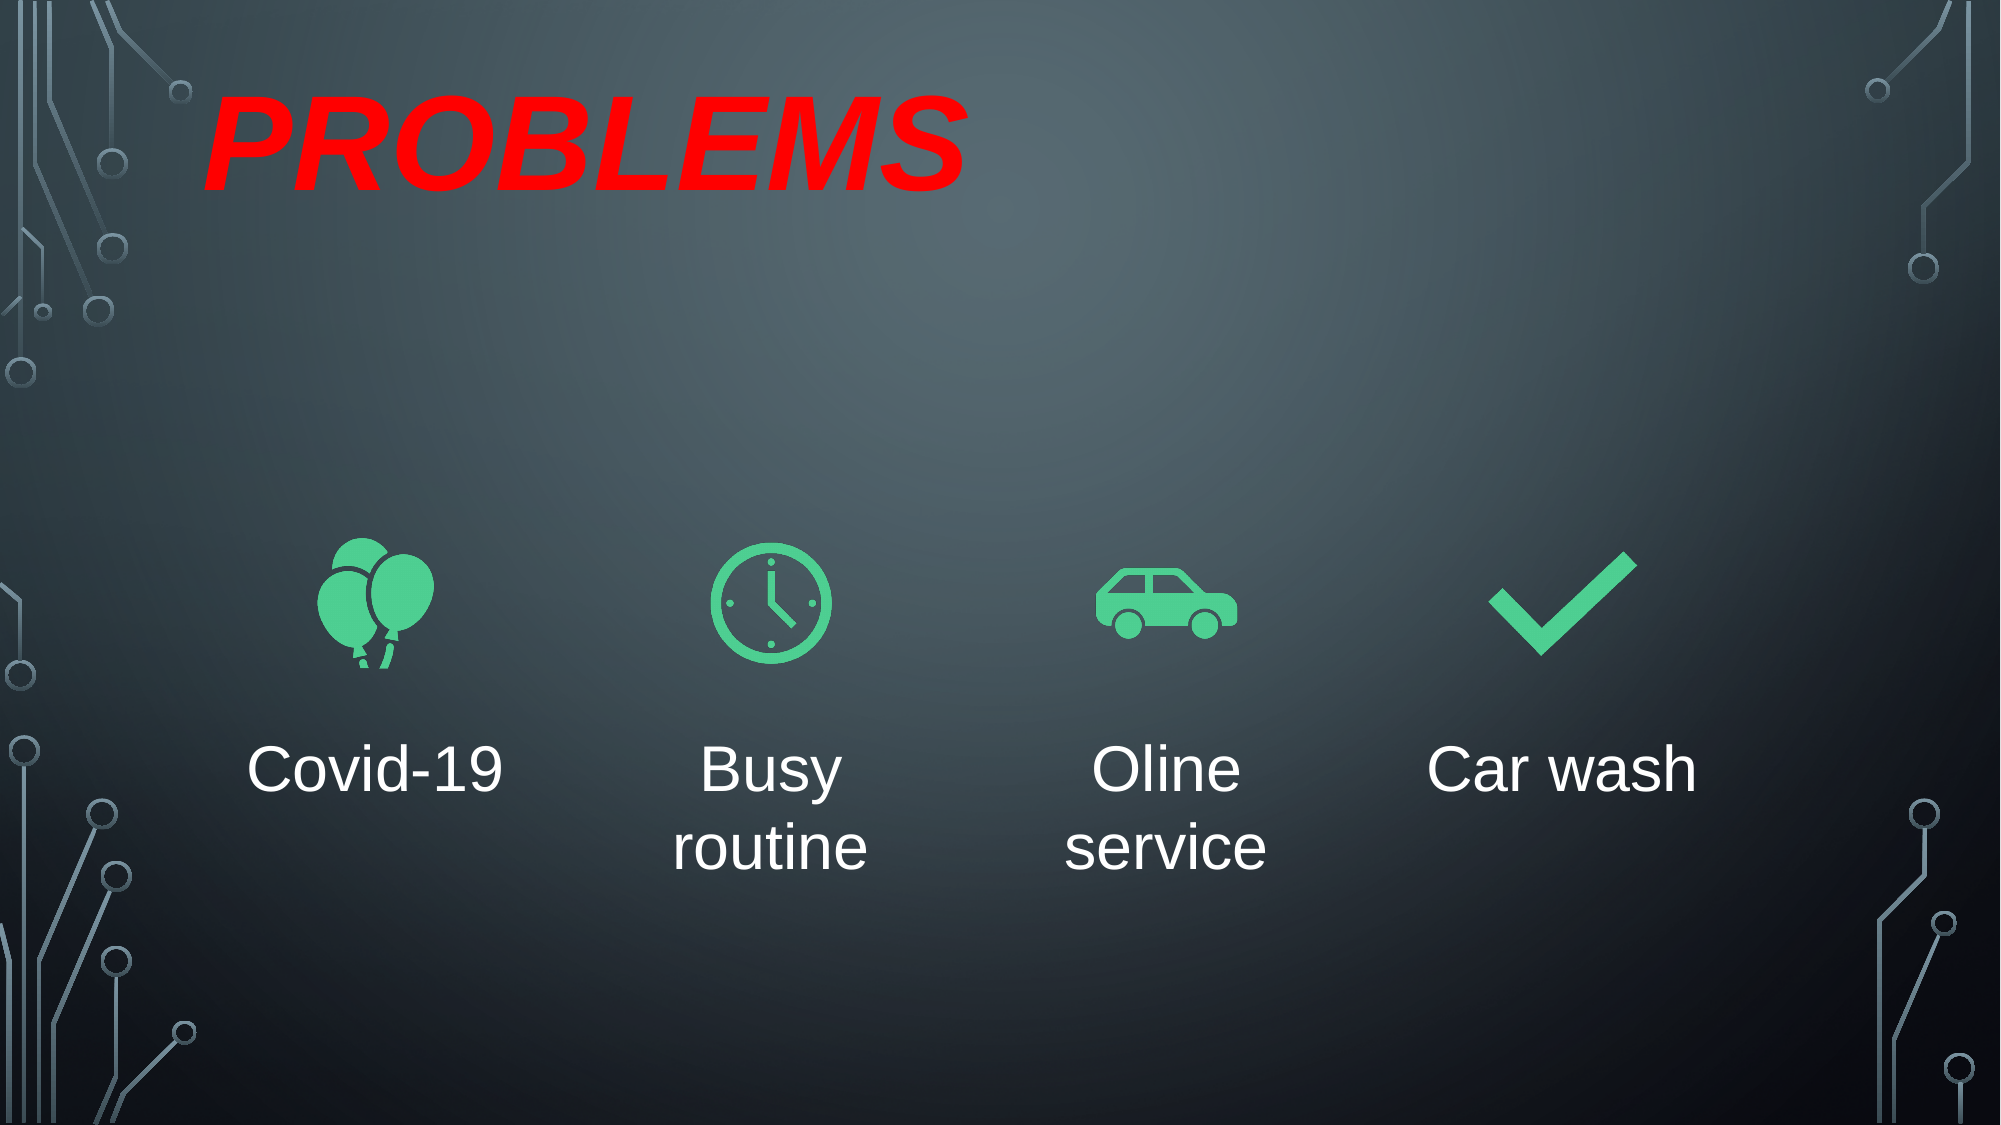

# PROBLEMS
Covid-19
Busy routine
Oline service
Car wash